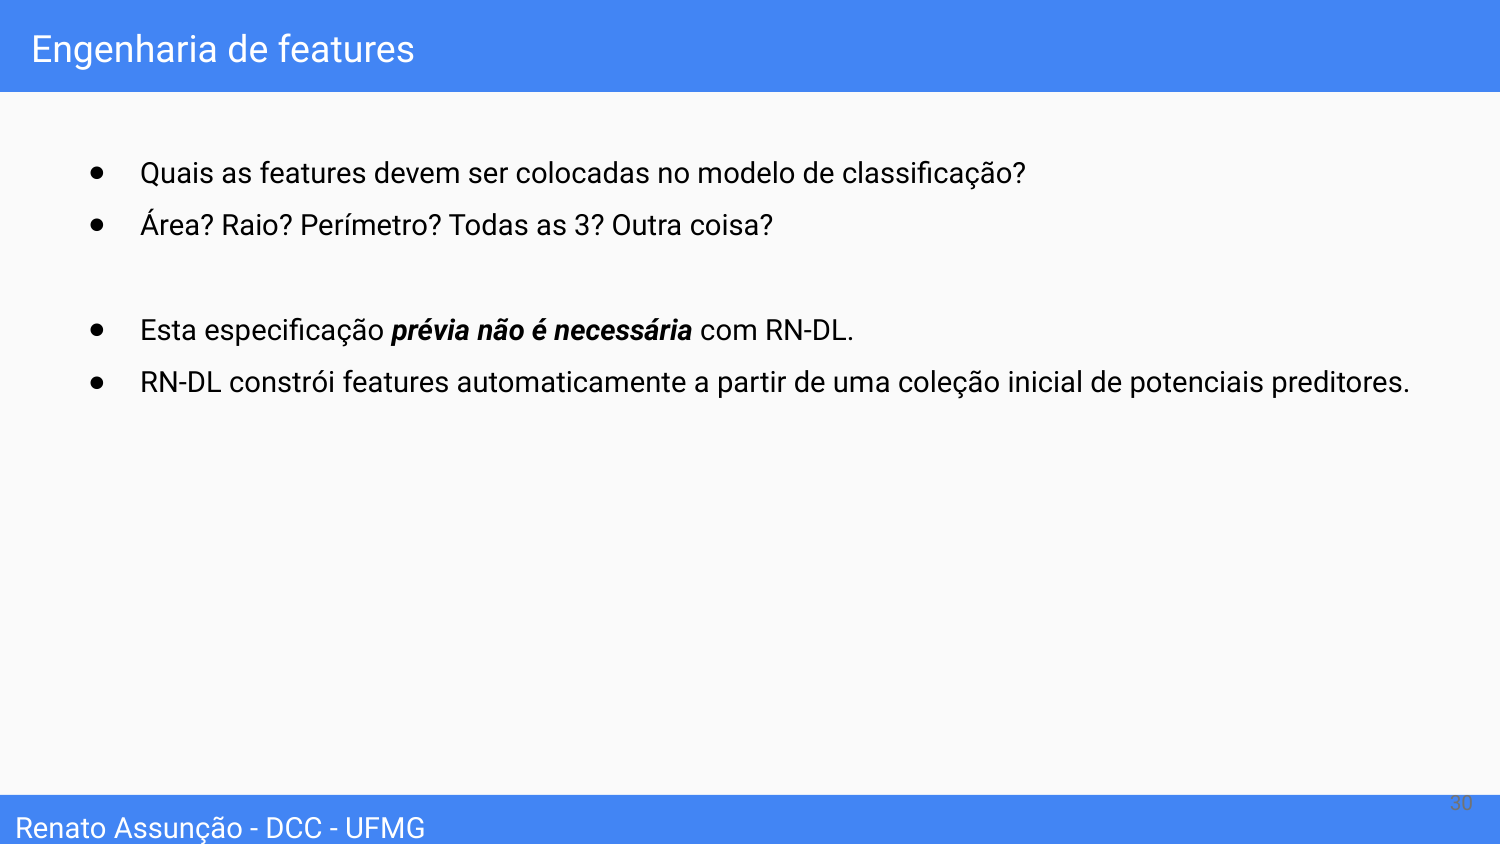

# Engenharia de features
Quais as features devem ser colocadas no modelo de classificação?
Área? Raio? Perímetro? Todas as 3? Outra coisa?

Esta especificação prévia não é necessária com RN-DL.
RN-DL constrói features automaticamente a partir de uma coleção inicial de potenciais preditores.

30